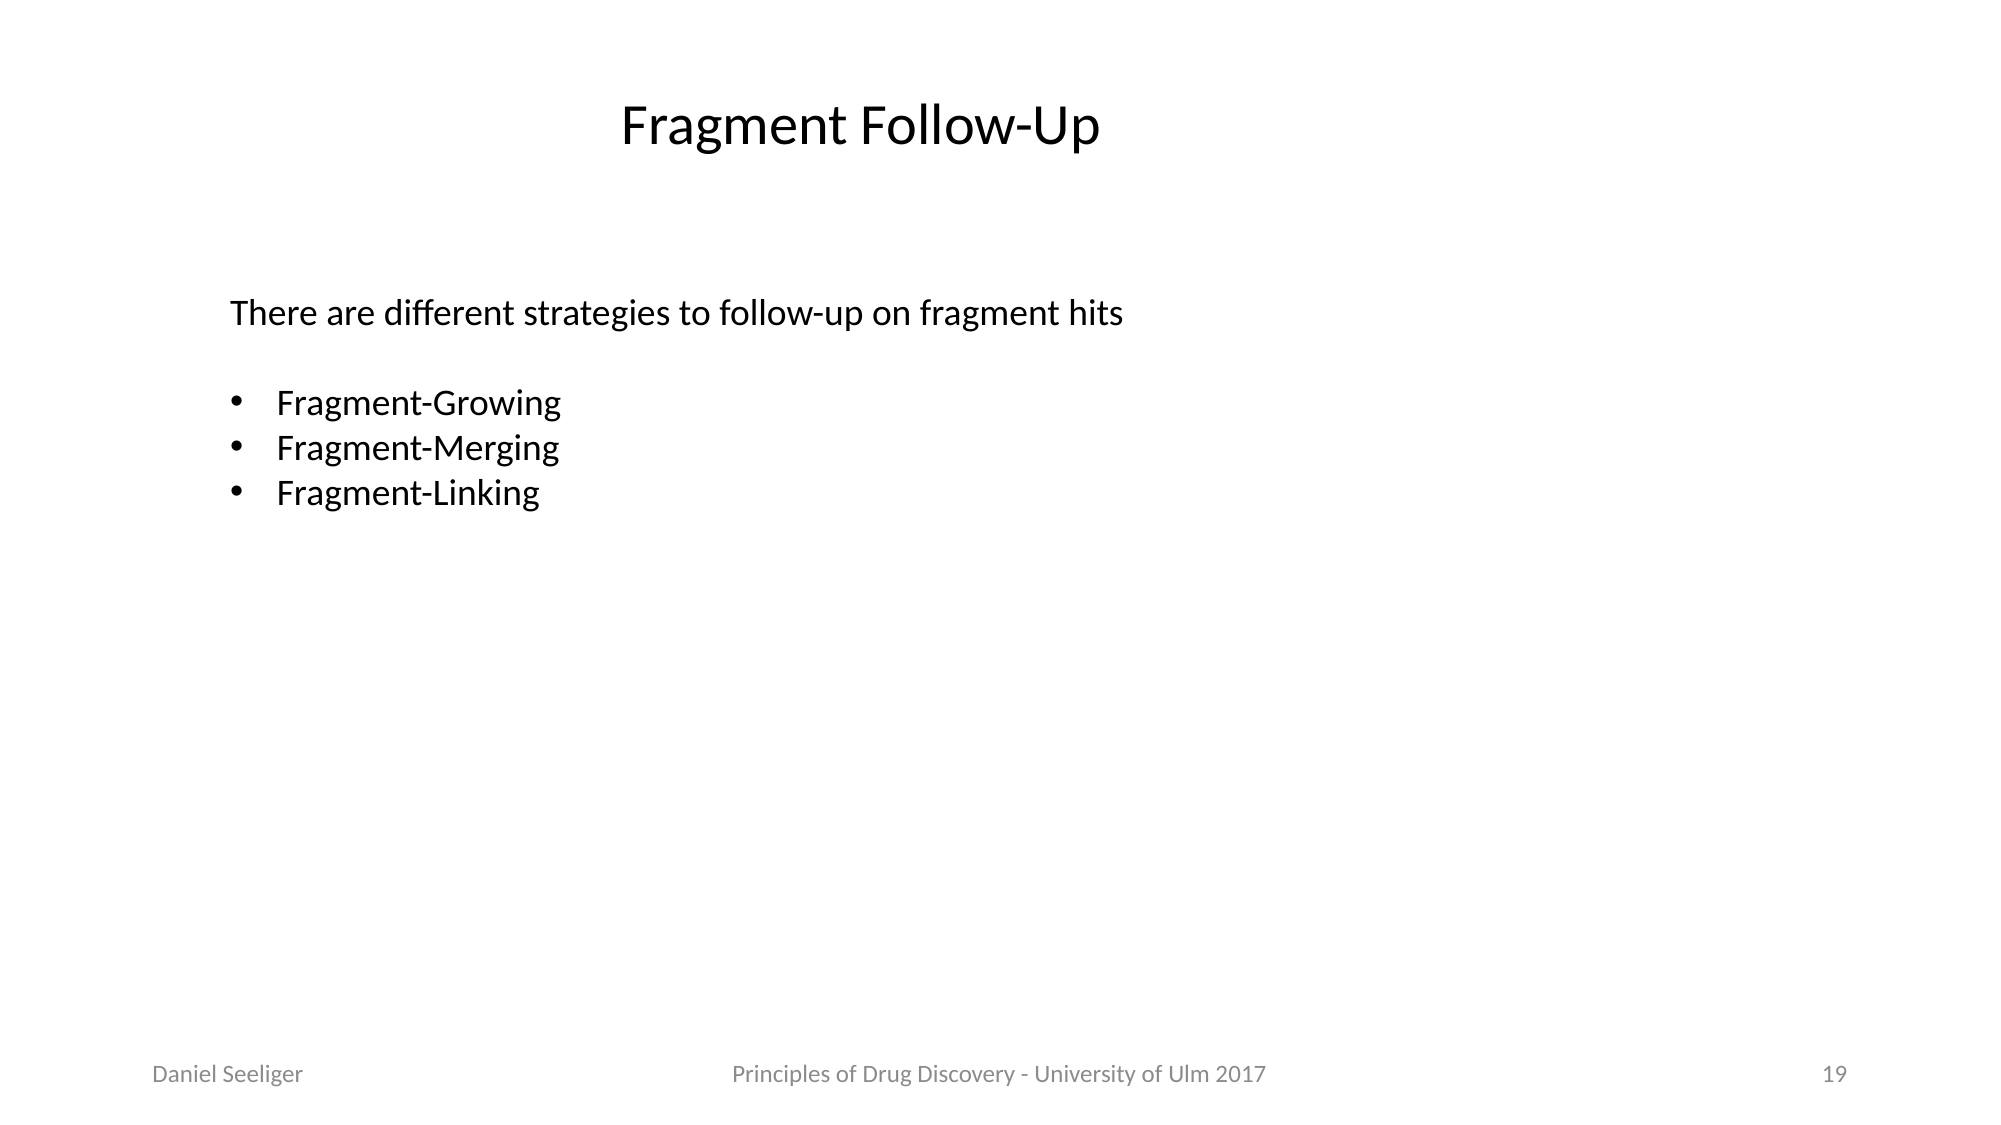

Fragment Follow-Up
There are different strategies to follow-up on fragment hits

Fragment-Growing
Fragment-Merging
Fragment-Linking
Daniel Seeliger
Principles of Drug Discovery - University of Ulm 2017
19